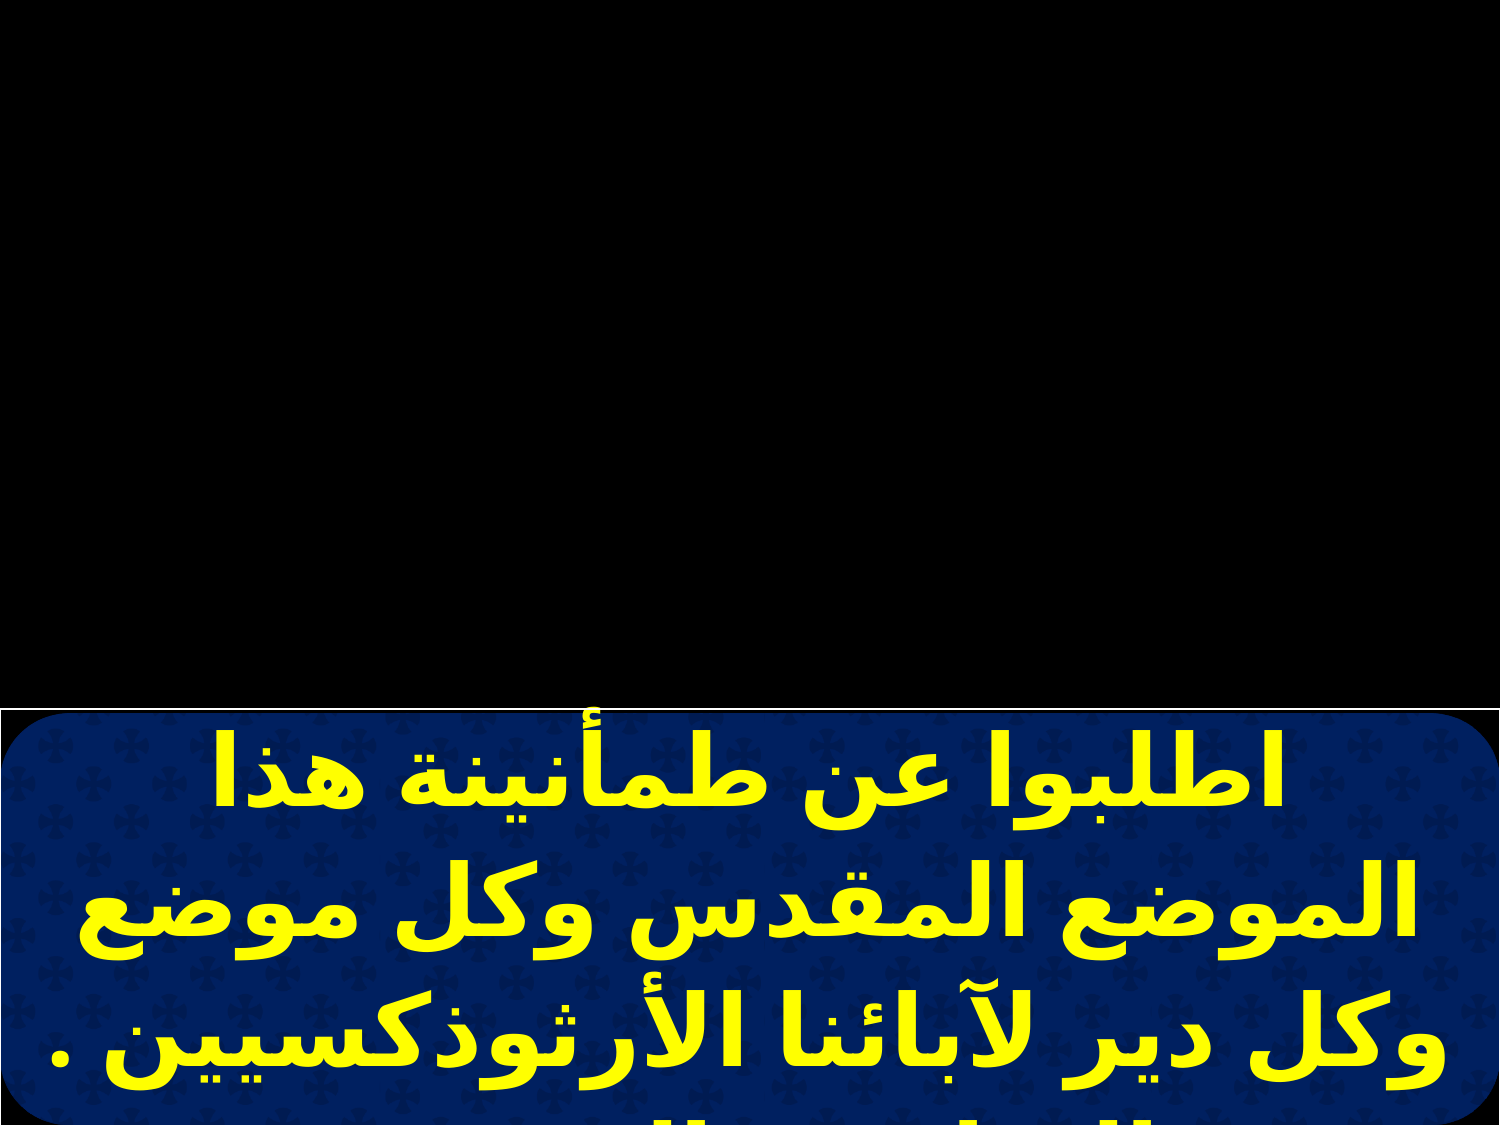

| اطلبوا عن طمأنينة هذا الموضع المقدس وكل موضع وكل دير لآبائنا الأرثوذكسيين . البراري والشيوخ |
| --- |